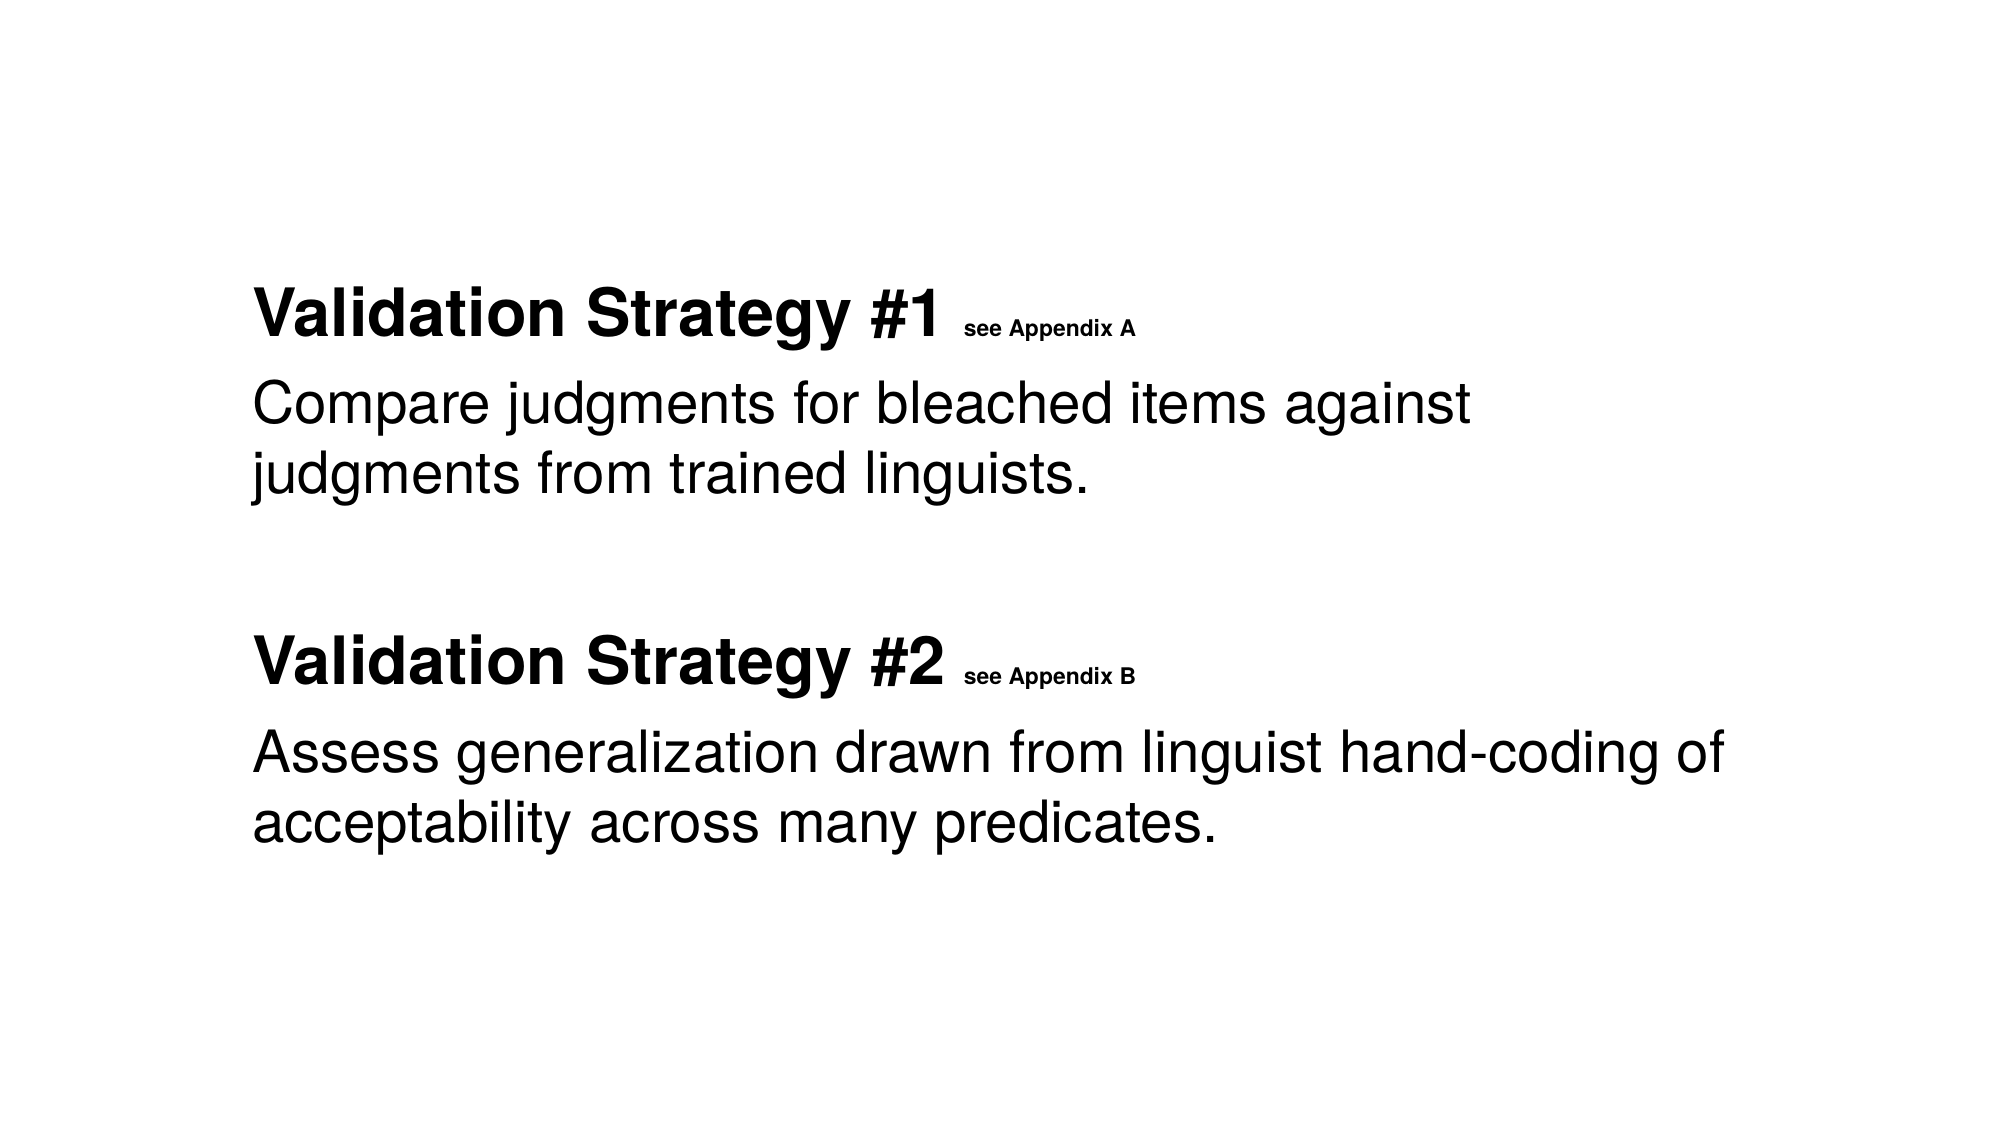

Validation Strategy #1 see Appendix A
Compare judgments for bleached items against judgments from trained linguists.
Validation Strategy #2 see Appendix B
Assess generalization drawn from linguist hand-coding of acceptability across many predicates.